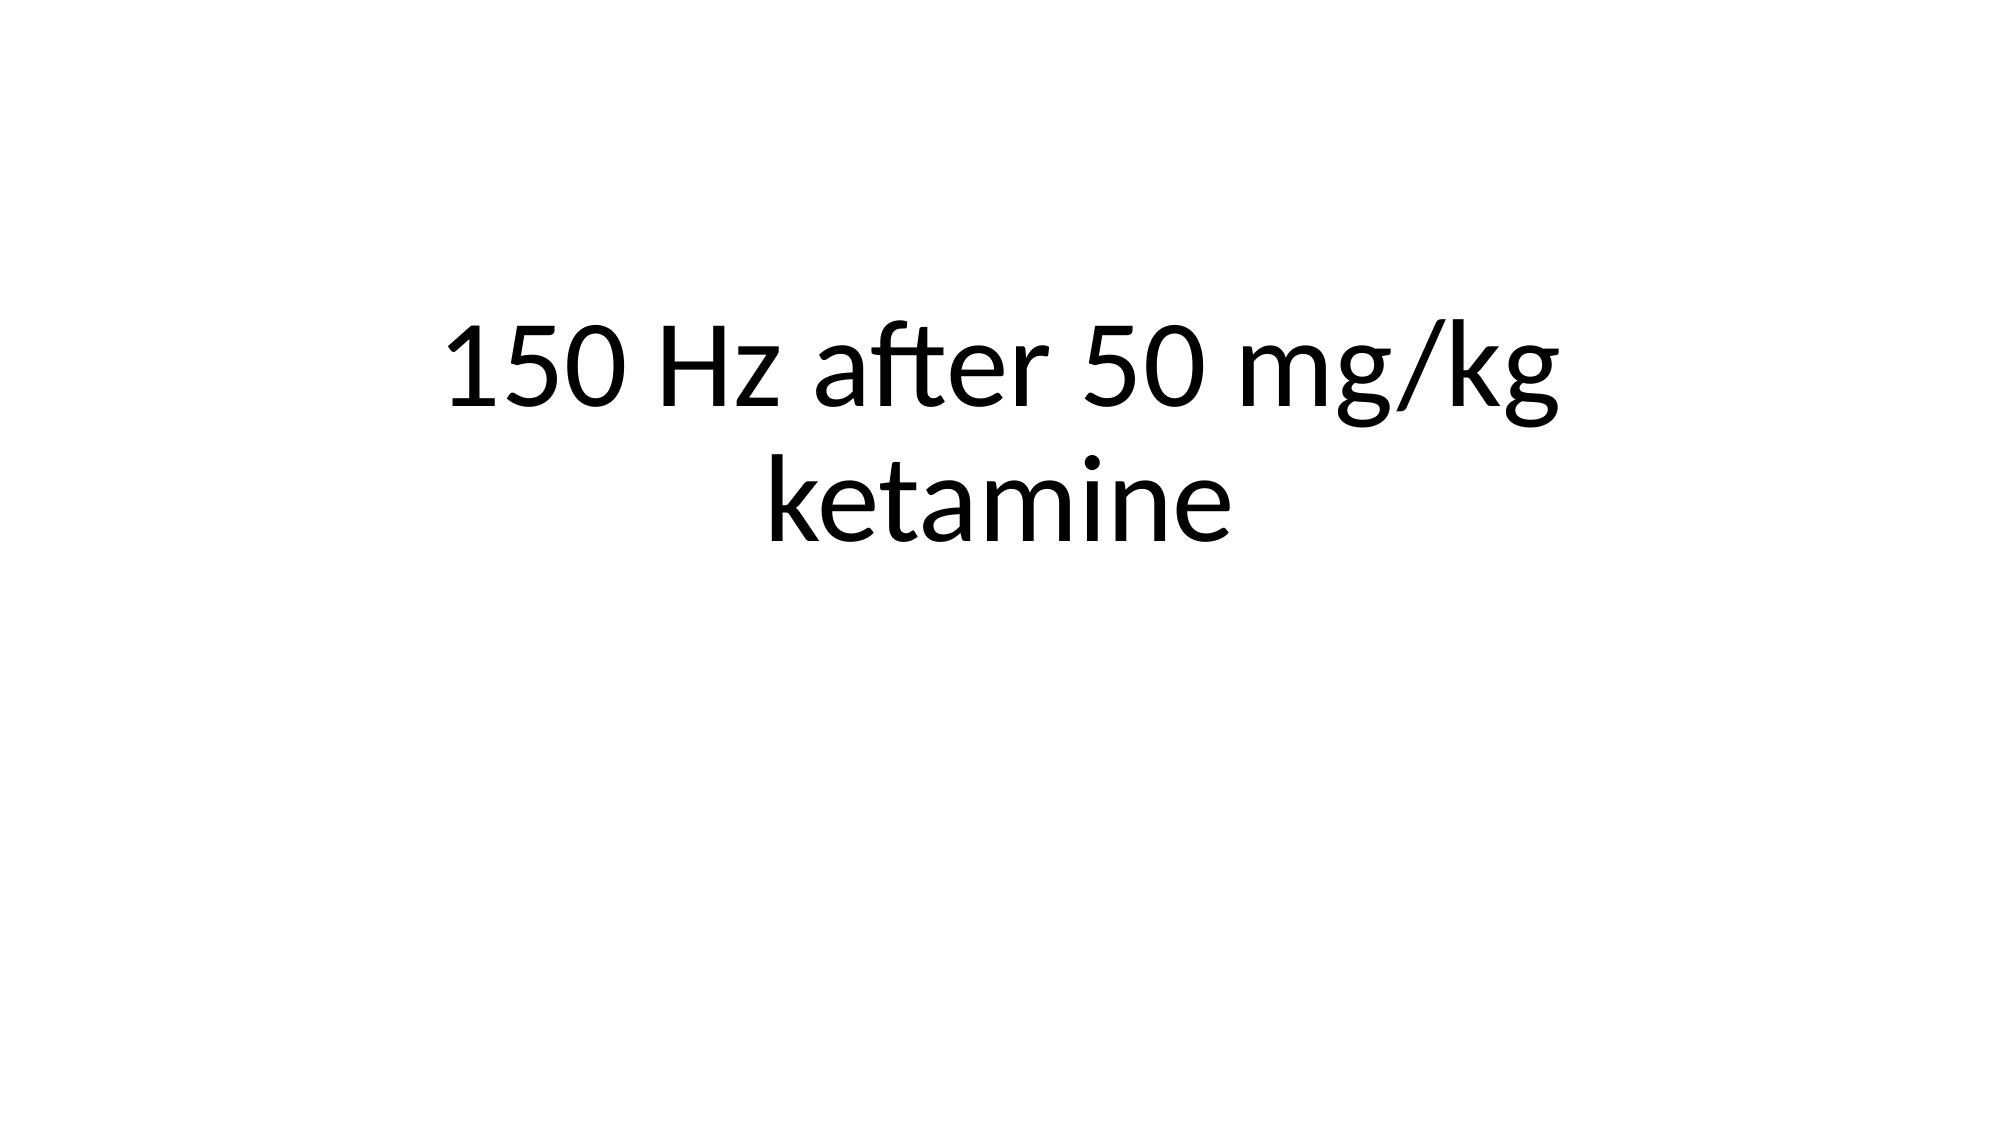

# 150 Hz after 50 mg/kg ketamine